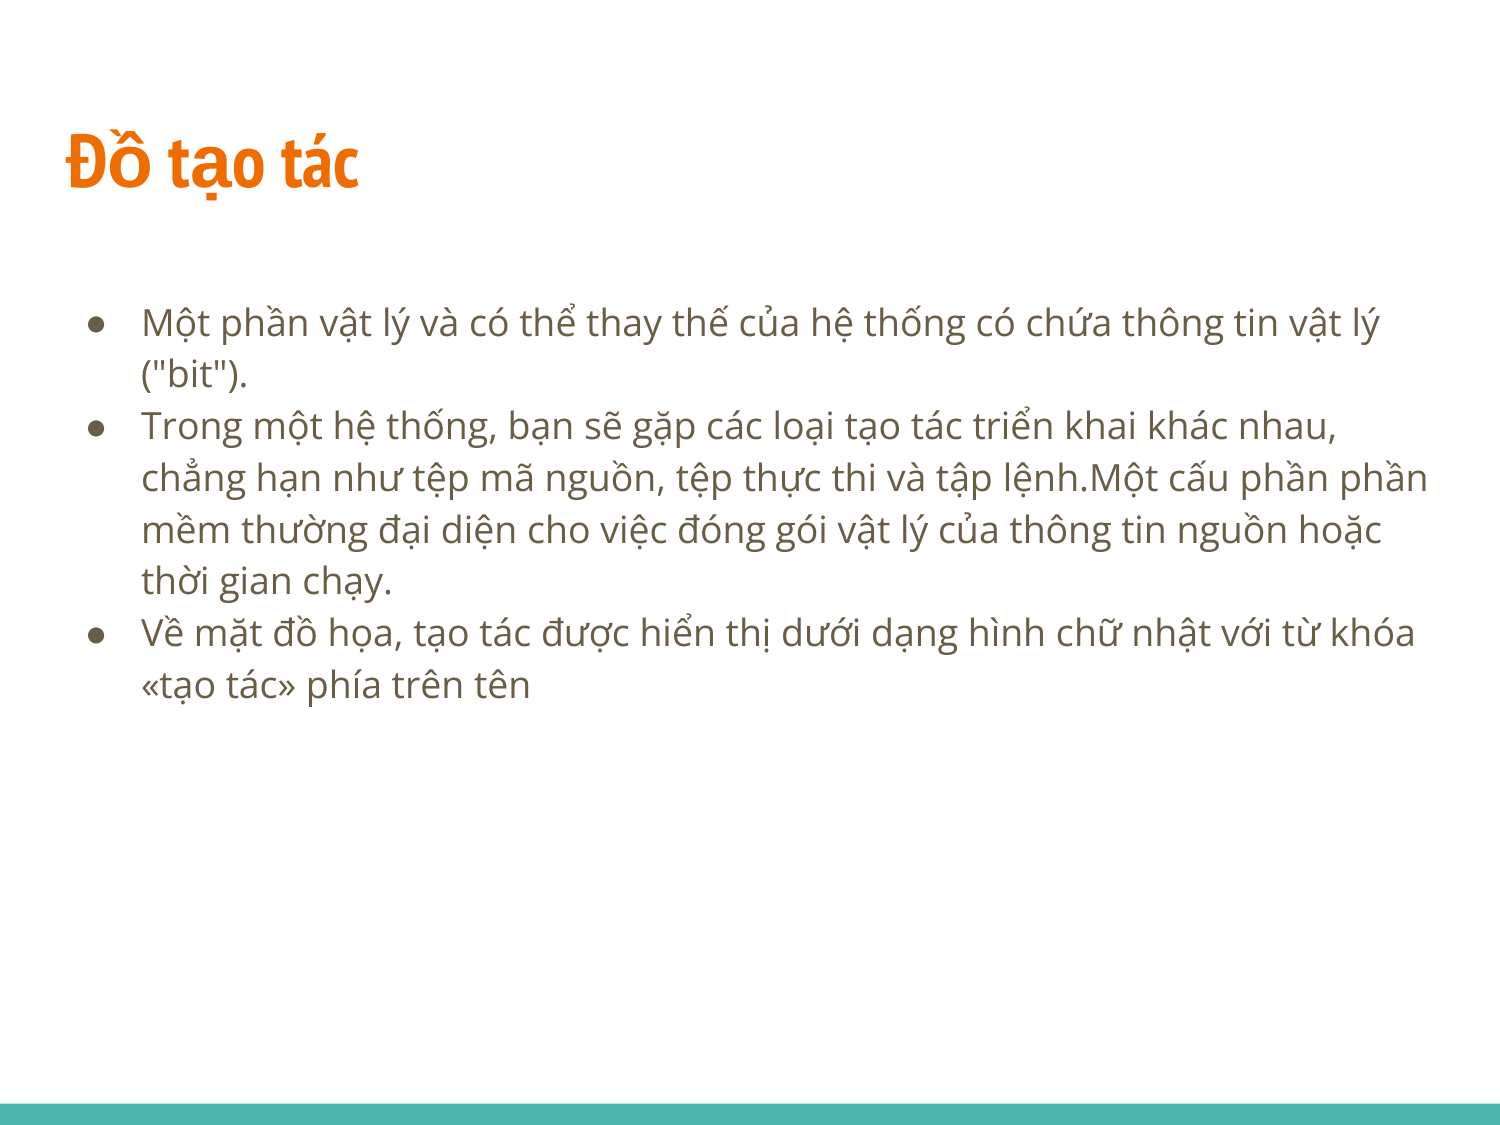

# Đồ tạo tác
Một phần vật lý và có thể thay thế của hệ thống có chứa thông tin vật lý ("bit").
Trong một hệ thống, bạn sẽ gặp các loại tạo tác triển khai khác nhau, chẳng hạn như tệp mã nguồn, tệp thực thi và tập lệnh.Một cấu phần phần mềm thường đại diện cho việc đóng gói vật lý của thông tin nguồn hoặc thời gian chạy.
Về mặt đồ họa, tạo tác được hiển thị dưới dạng hình chữ nhật với từ khóa «tạo tác» phía trên tên